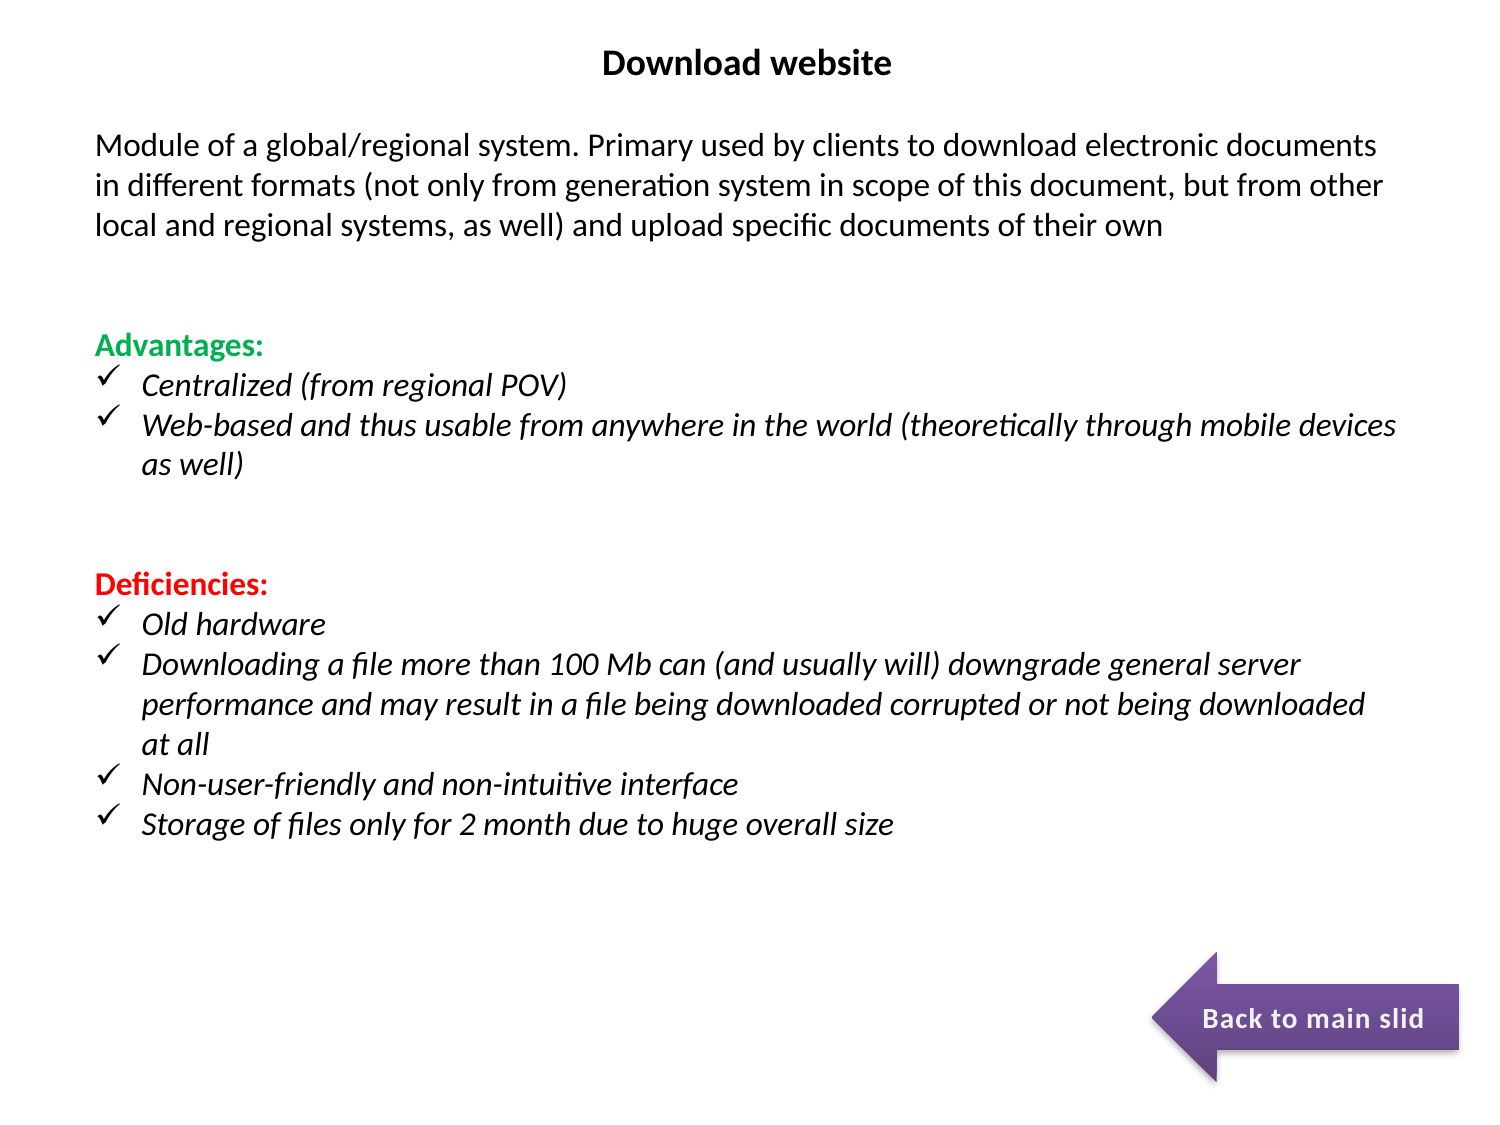

Download website

Module of a global/regional system. Primary used by clients to download electronic documents in different formats (not only from generation system in scope of this document, but from other local and regional systems, as well) and upload specific documents of their own

Advantages:
Centralized (from regional POV)
Web-based and thus usable from anywhere in the world (theoretically through mobile devices as well)

Deficiencies:
Old hardware
Downloading a file more than 100 Mb can (and usually will) downgrade general server performance and may result in a file being downloaded corrupted or not being downloaded at all
Non-user-friendly and non-intuitive interface
Storage of files only for 2 month due to huge overall size
Back to main slide